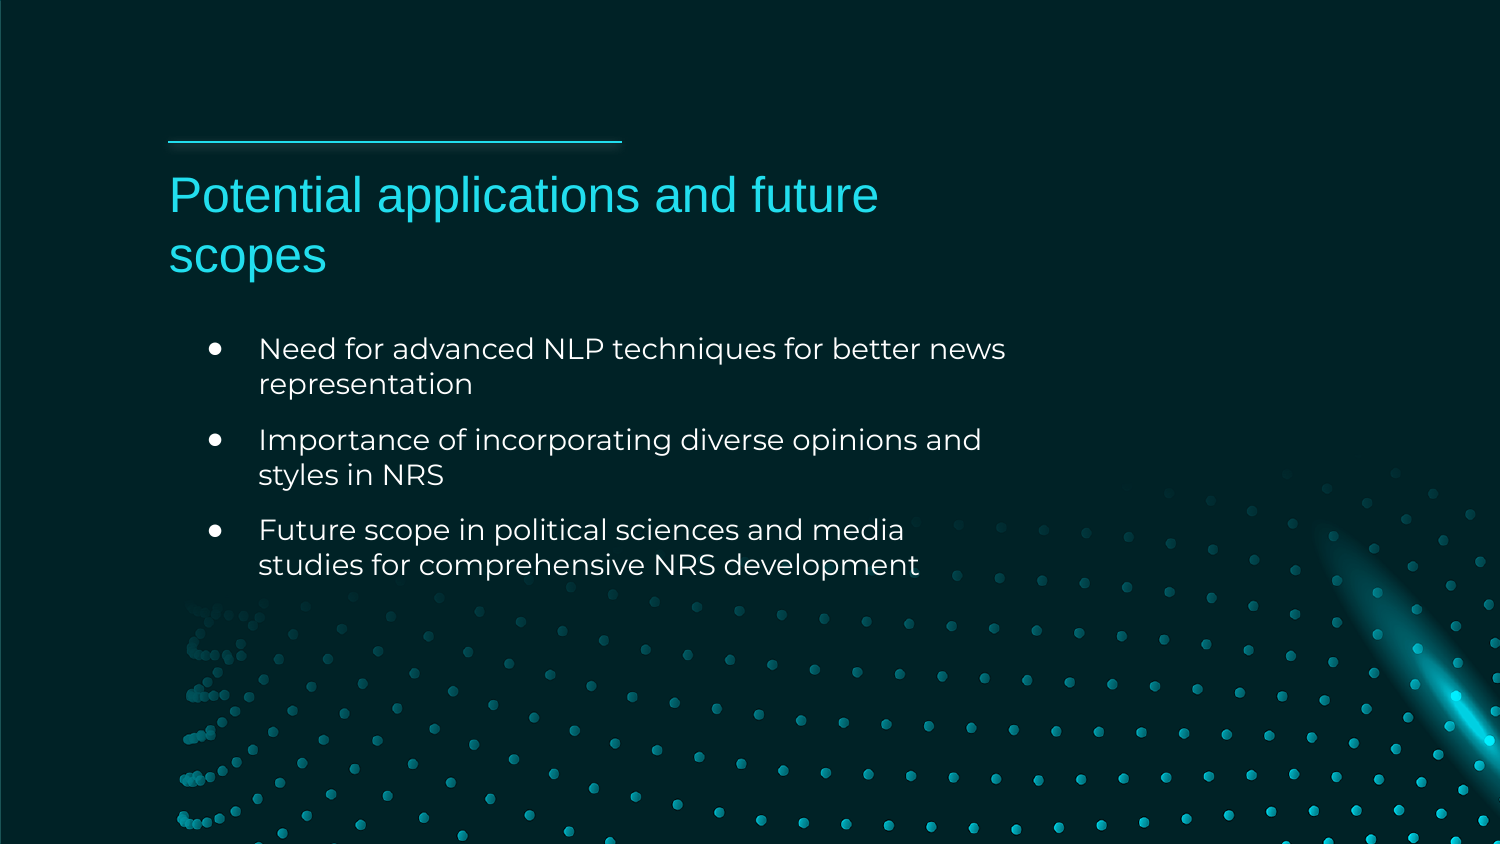

# Potential applications and future scopes
Need for advanced NLP techniques for better news representation
Importance of incorporating diverse opinions and styles in NRS
Future scope in political sciences and media studies for comprehensive NRS development